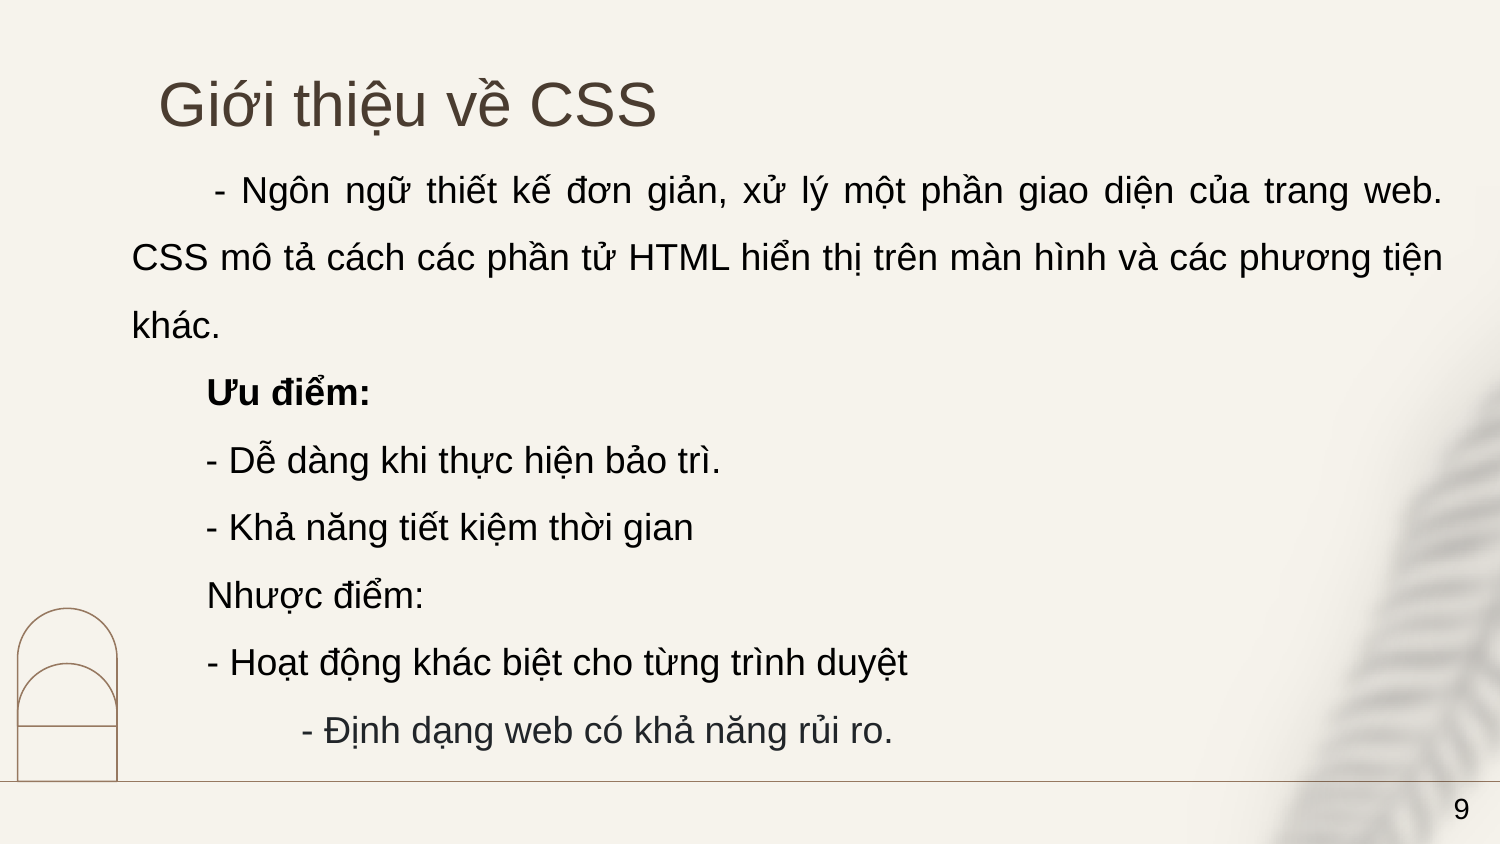

# Giới thiệu về CSS
  - Ngôn ngữ thiết kế đơn giản, xử lý một phần giao diện của trang web. CSS mô tả cách các phần tử HTML hiển thị trên màn hình và các phương tiện khác.
Ưu điểm:
- Dễ dàng khi thực hiện bảo trì.
- Khả năng tiết kiệm thời gian
Nhược điểm:
- Hoạt động khác biệt cho từng trình duyệt
         - Định dạng web có khả năng rủi ro.
9